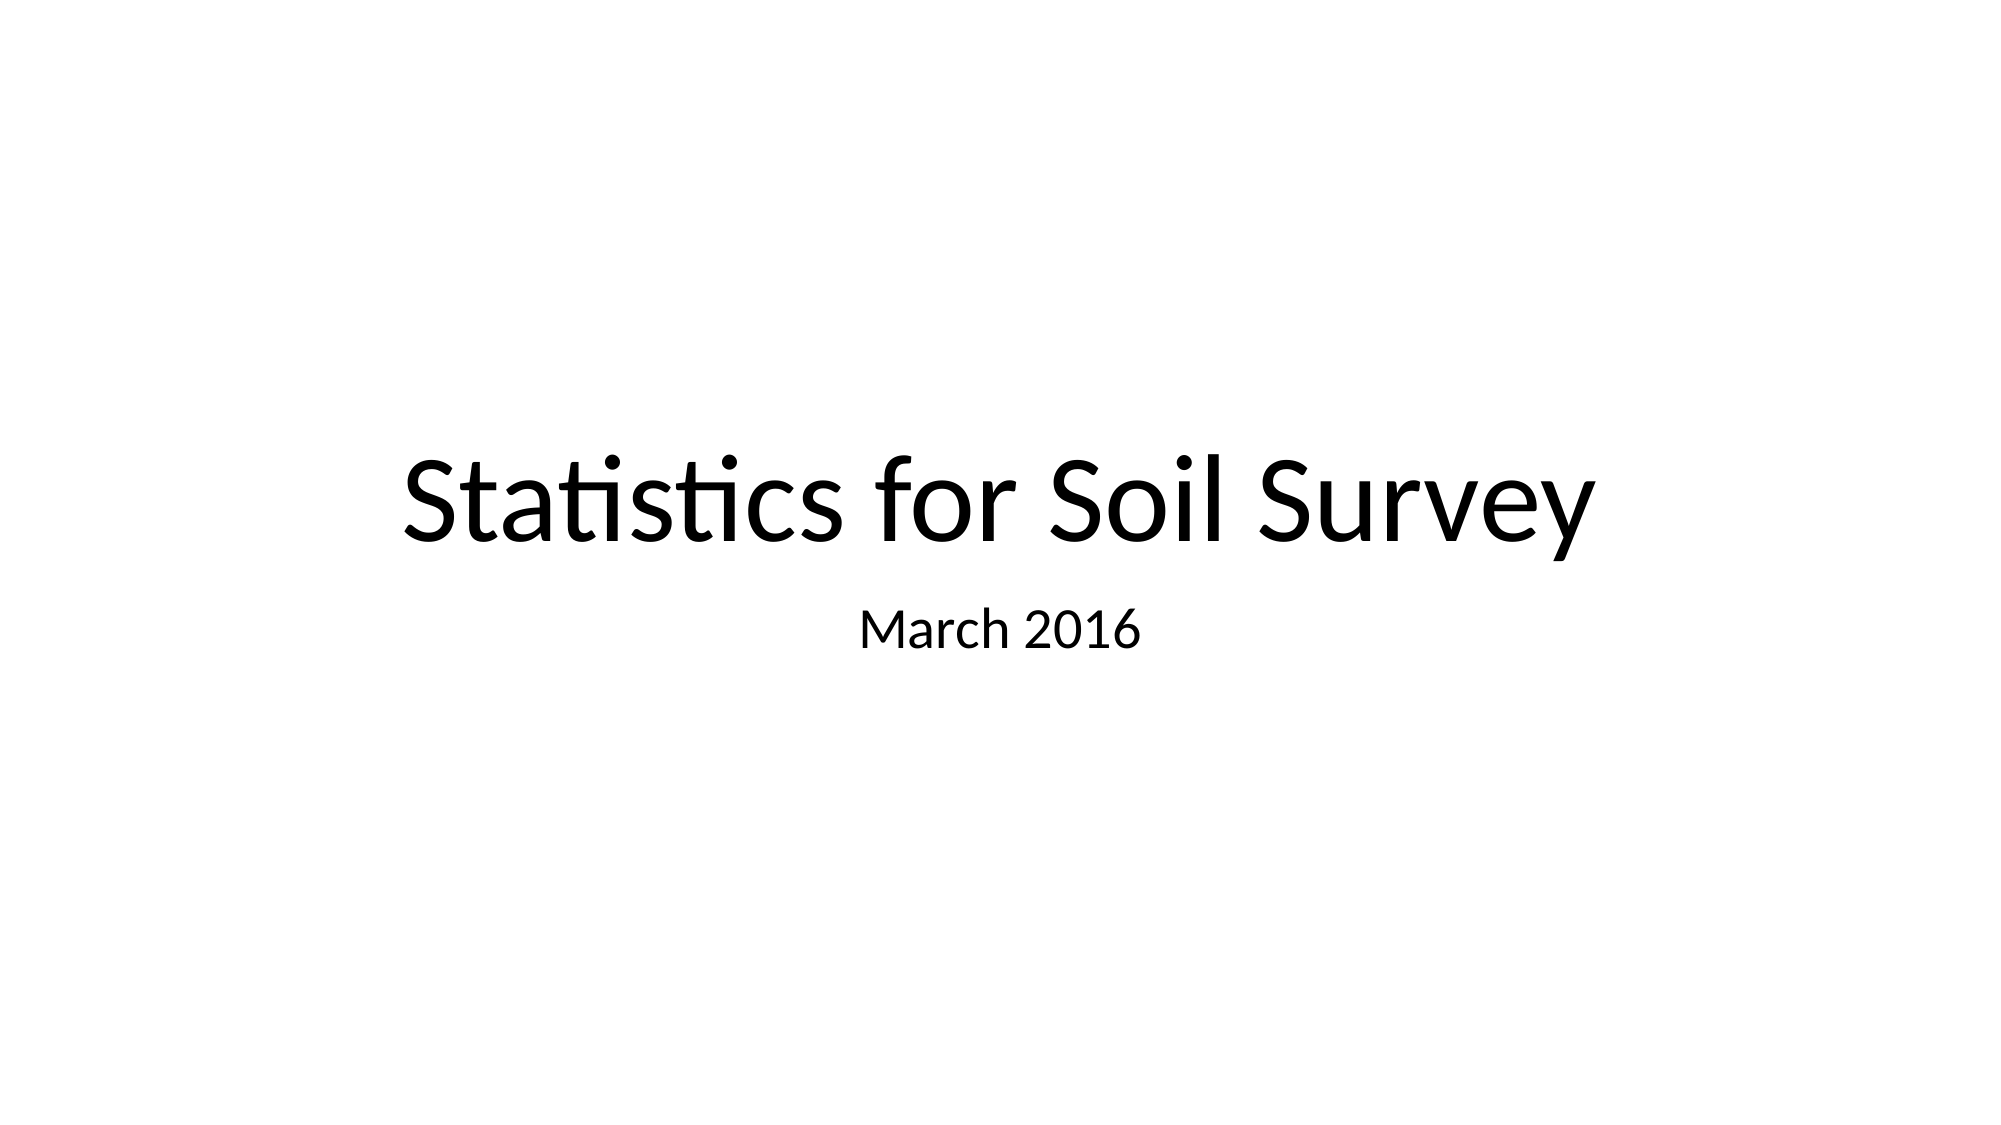

# Statistics for Soil Survey
March 2016